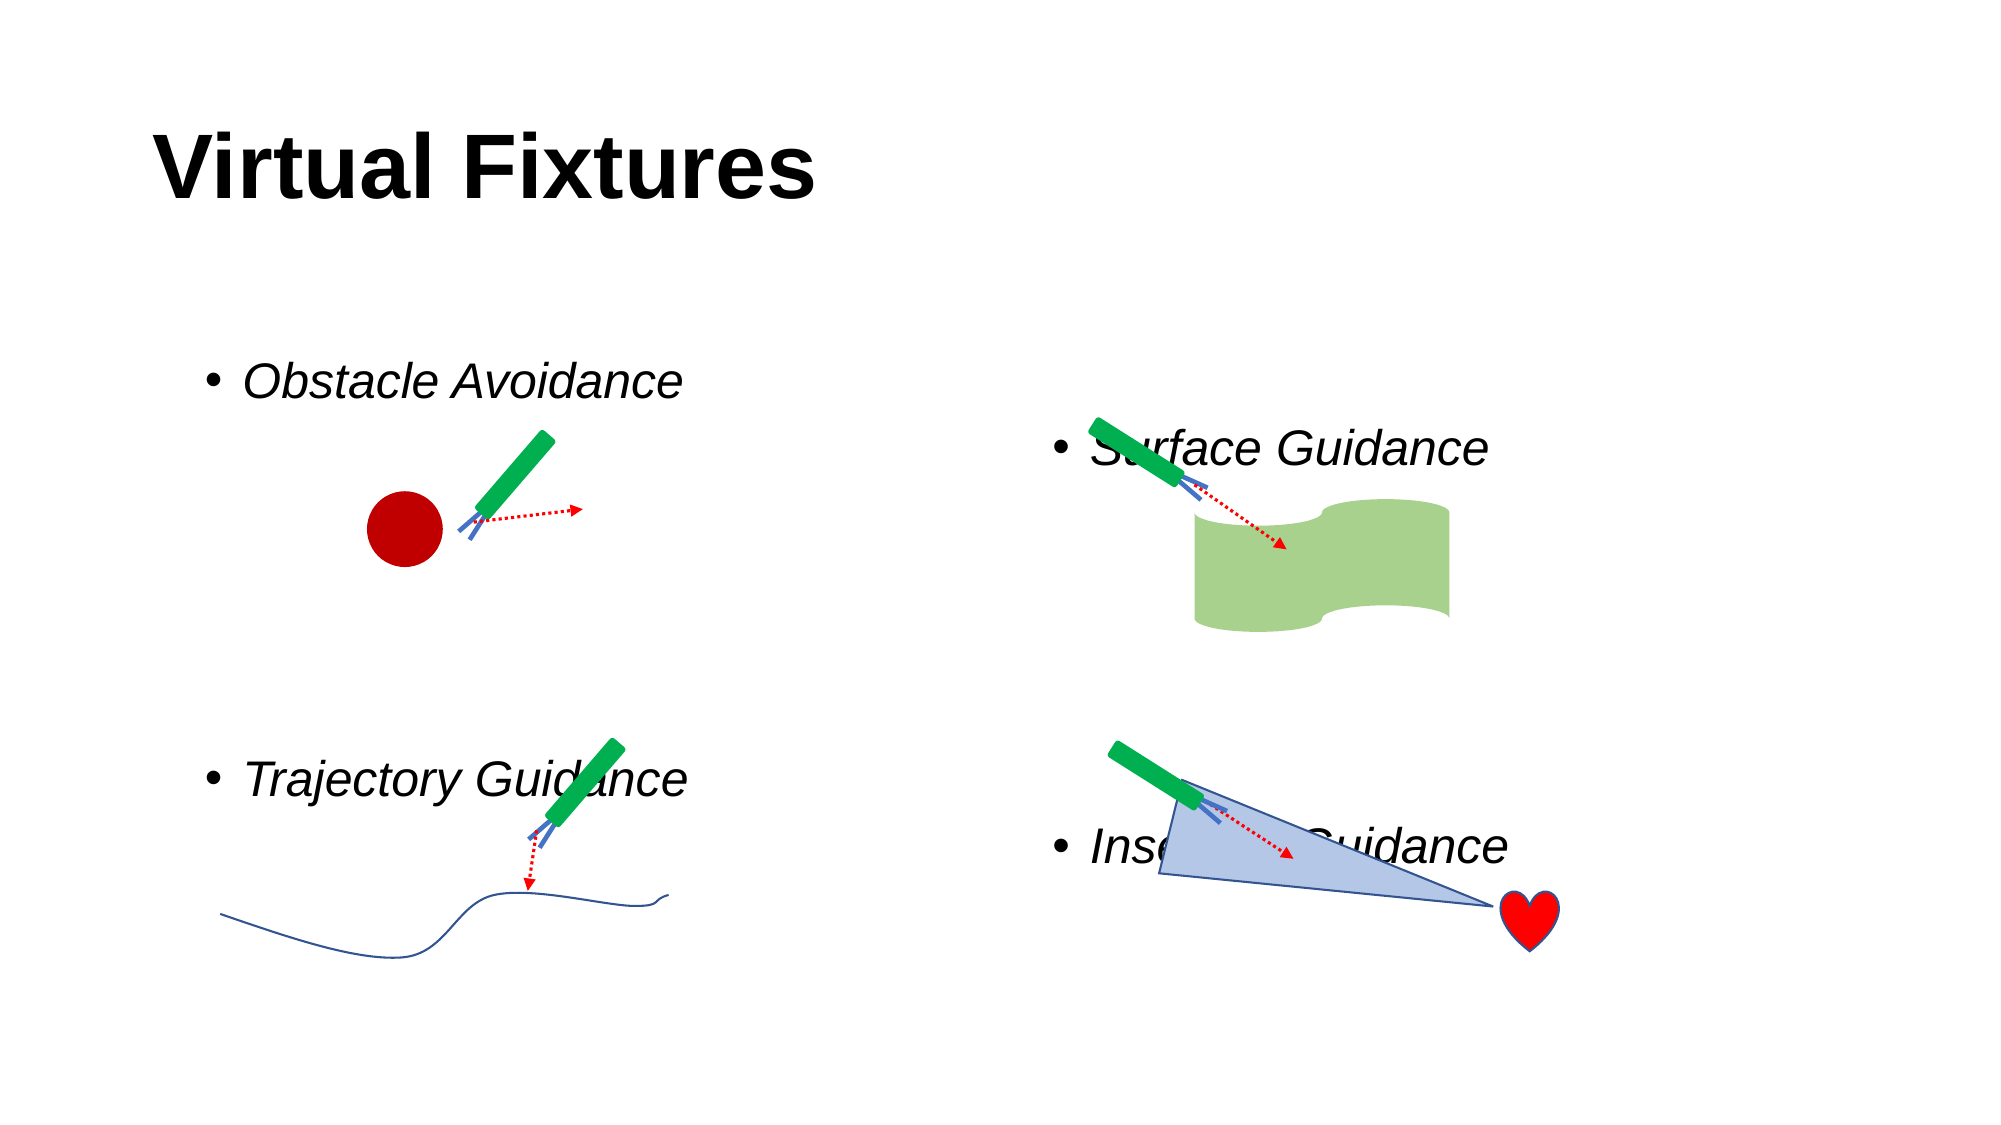

# Virtual Fixtures

Obstacle Avoidance

Trajectory Guidance

Surface Guidance

Insertion Guidance